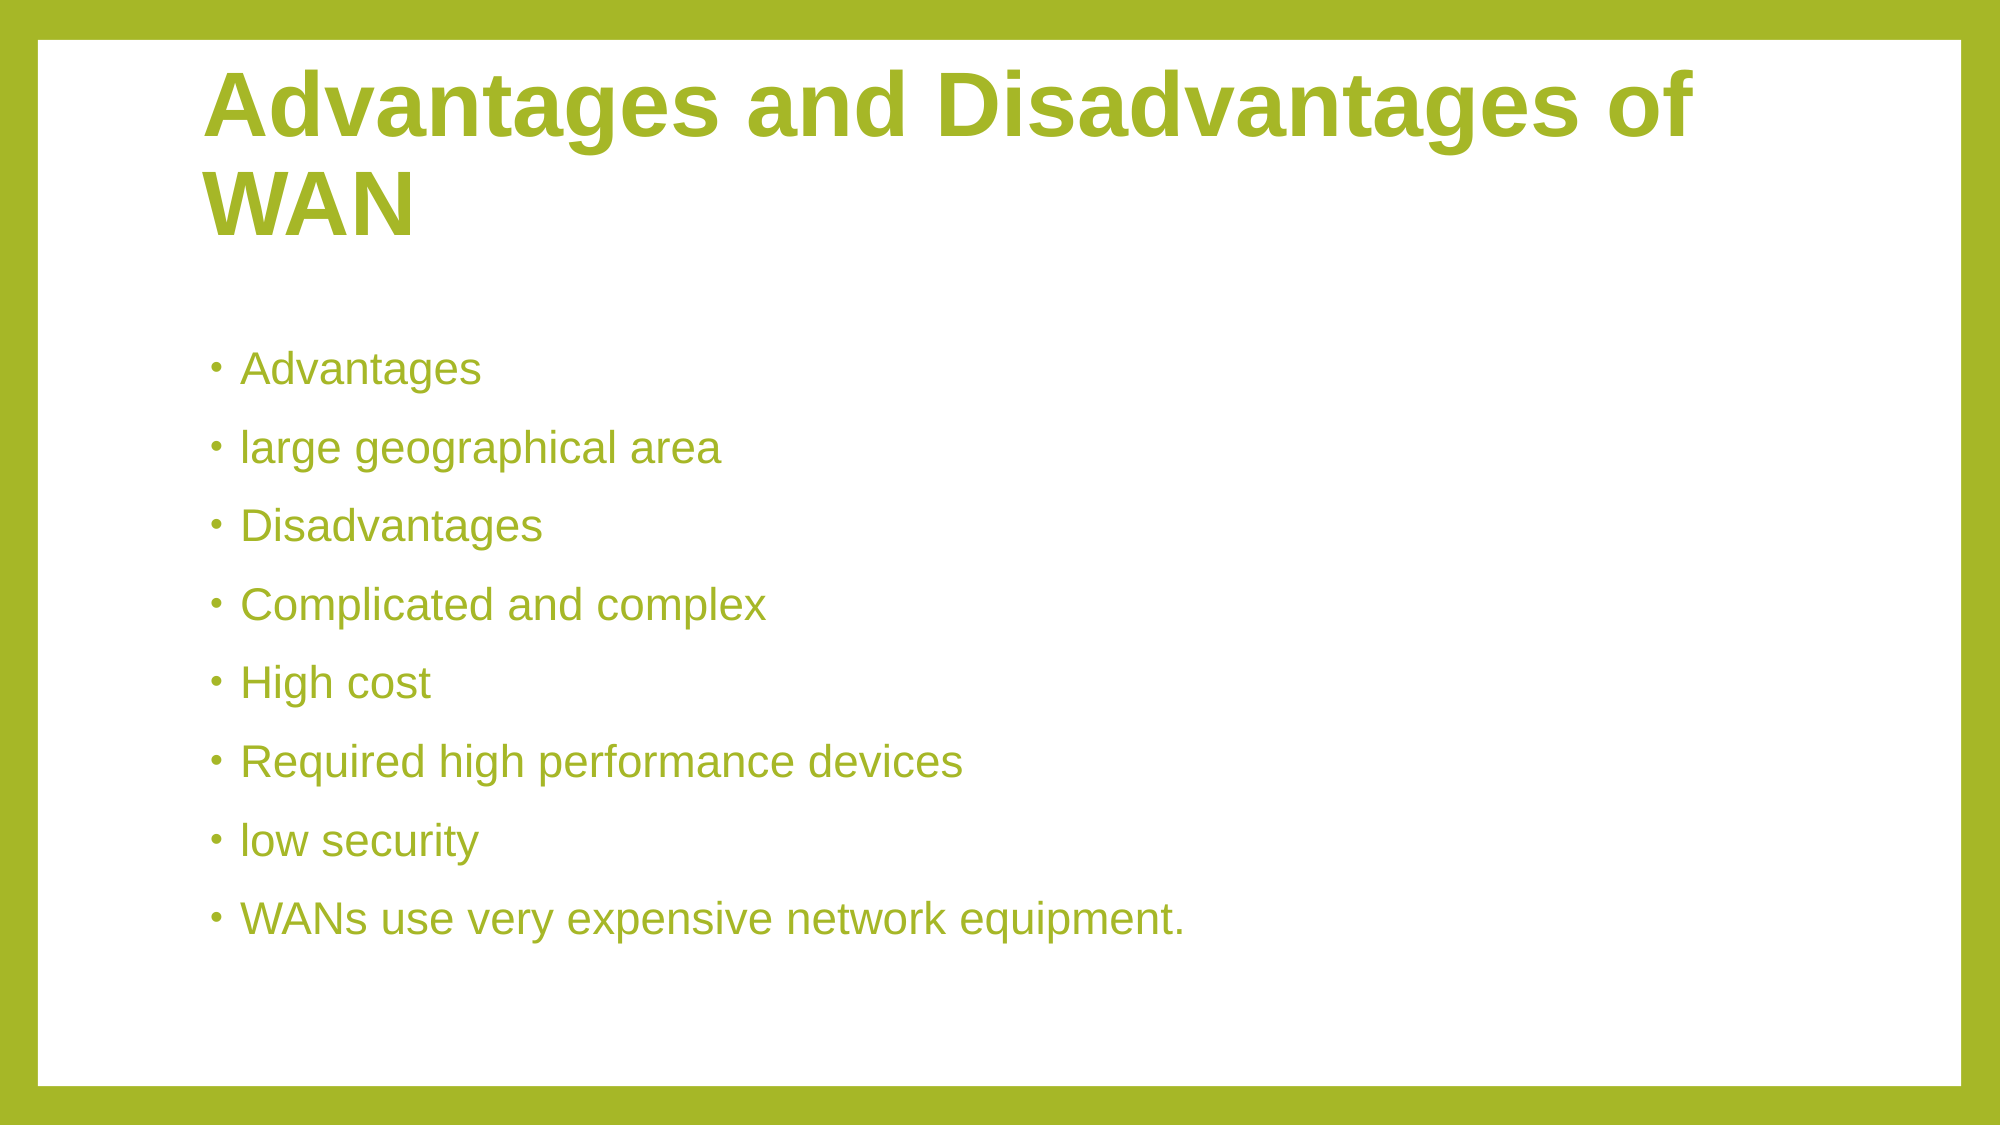

# Advantages and Disadvantages of WAN
Advantages
large geographical area
Disadvantages
Complicated and complex
High cost
Required high performance devices
low security
WANs use very expensive network equipment.